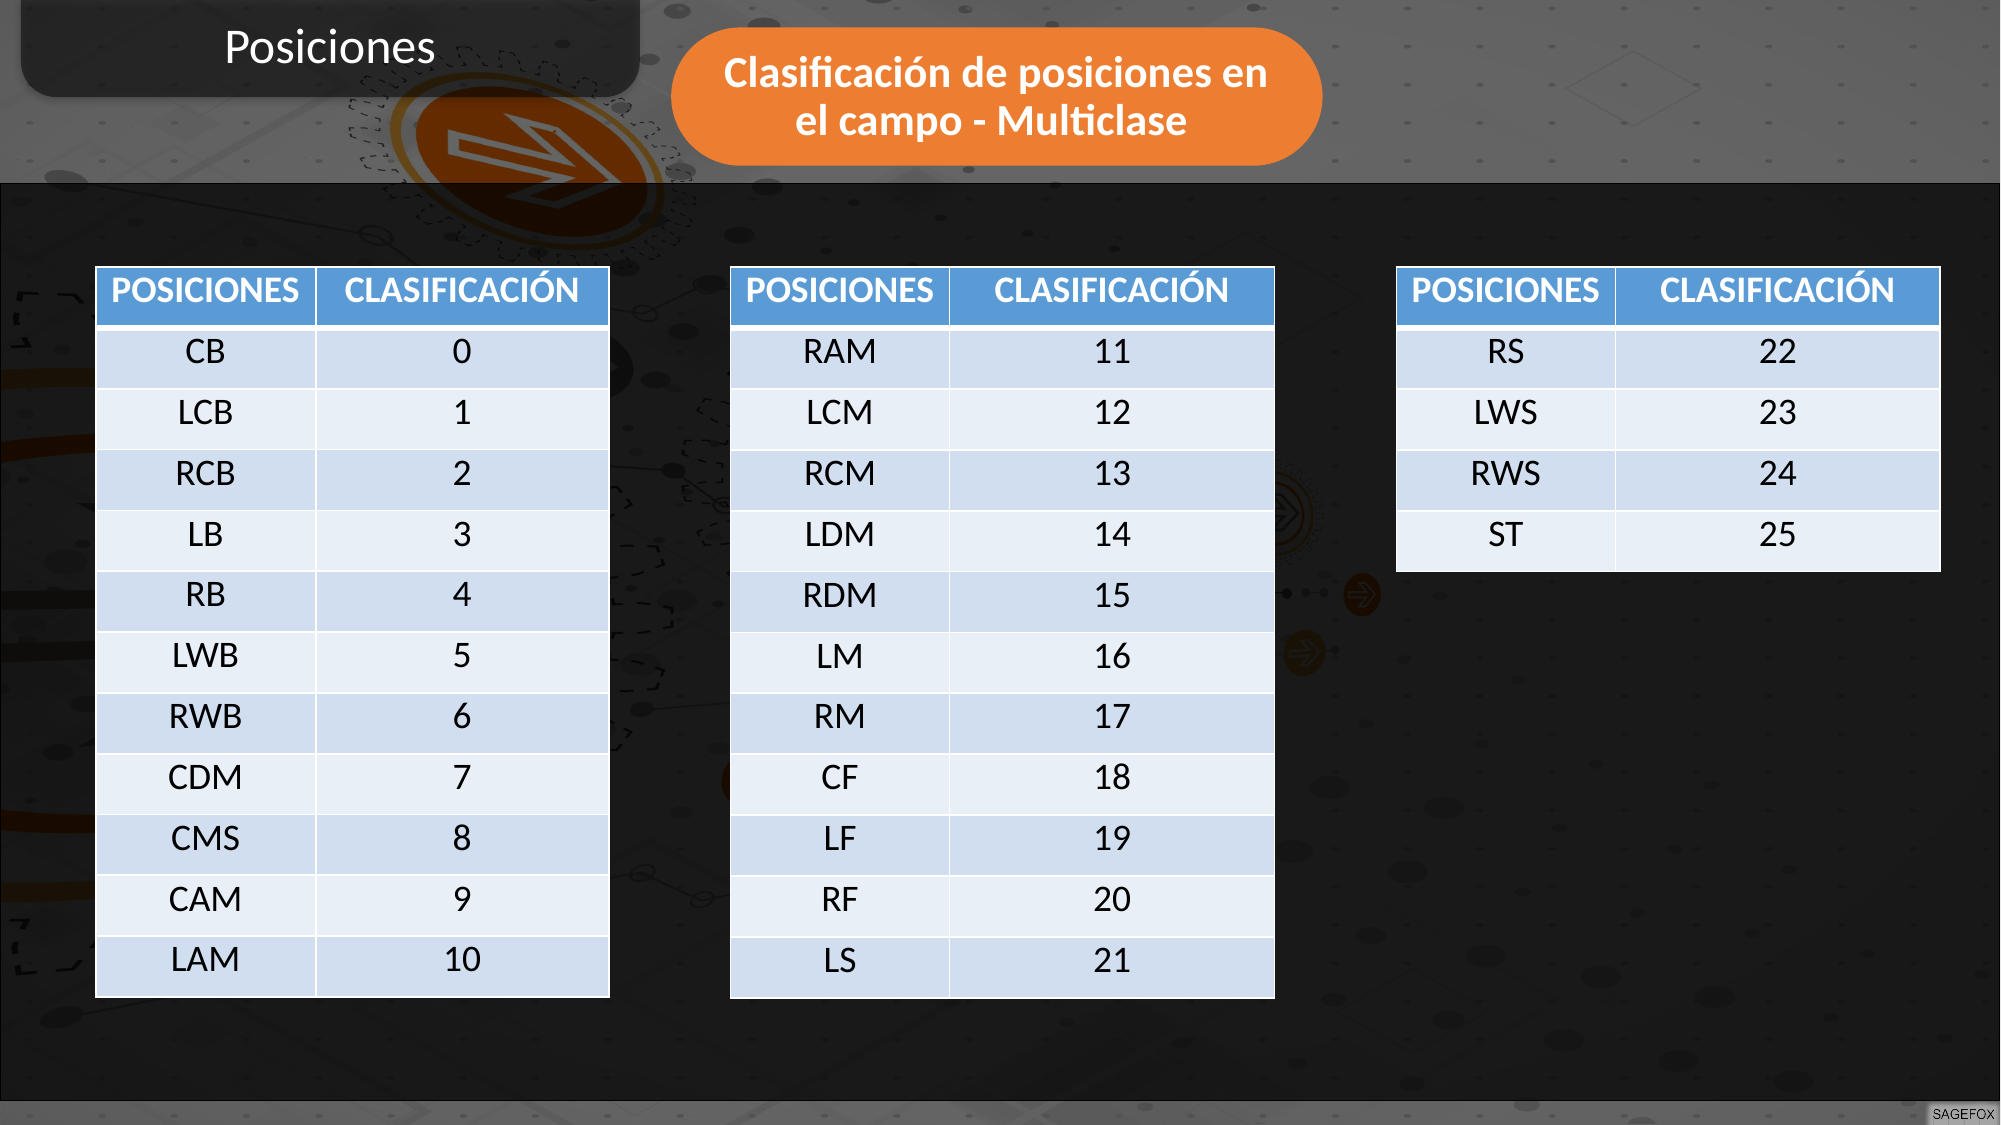

Posiciones

Clasificación de posiciones en el campo - Multiclase
| POSICIONES | CLASIFICACIÓN |
| --- | --- |
| CB | 0 |
| LCB | 1 |
| RCB | 2 |
| LB | 3 |
| RB | 4 |
| LWB | 5 |
| RWB | 6 |
| CDM | 7 |
| CMS | 8 |
| CAM | 9 |
| LAM | 10 |
| POSICIONES | CLASIFICACIÓN |
| --- | --- |
| RAM | 11 |
| LCM | 12 |
| RCM | 13 |
| LDM | 14 |
| RDM | 15 |
| LM | 16 |
| RM | 17 |
| CF | 18 |
| LF | 19 |
| RF | 20 |
| LS | 21 |
| POSICIONES | CLASIFICACIÓN |
| --- | --- |
| RS | 22 |
| LWS | 23 |
| RWS | 24 |
| ST | 25 |